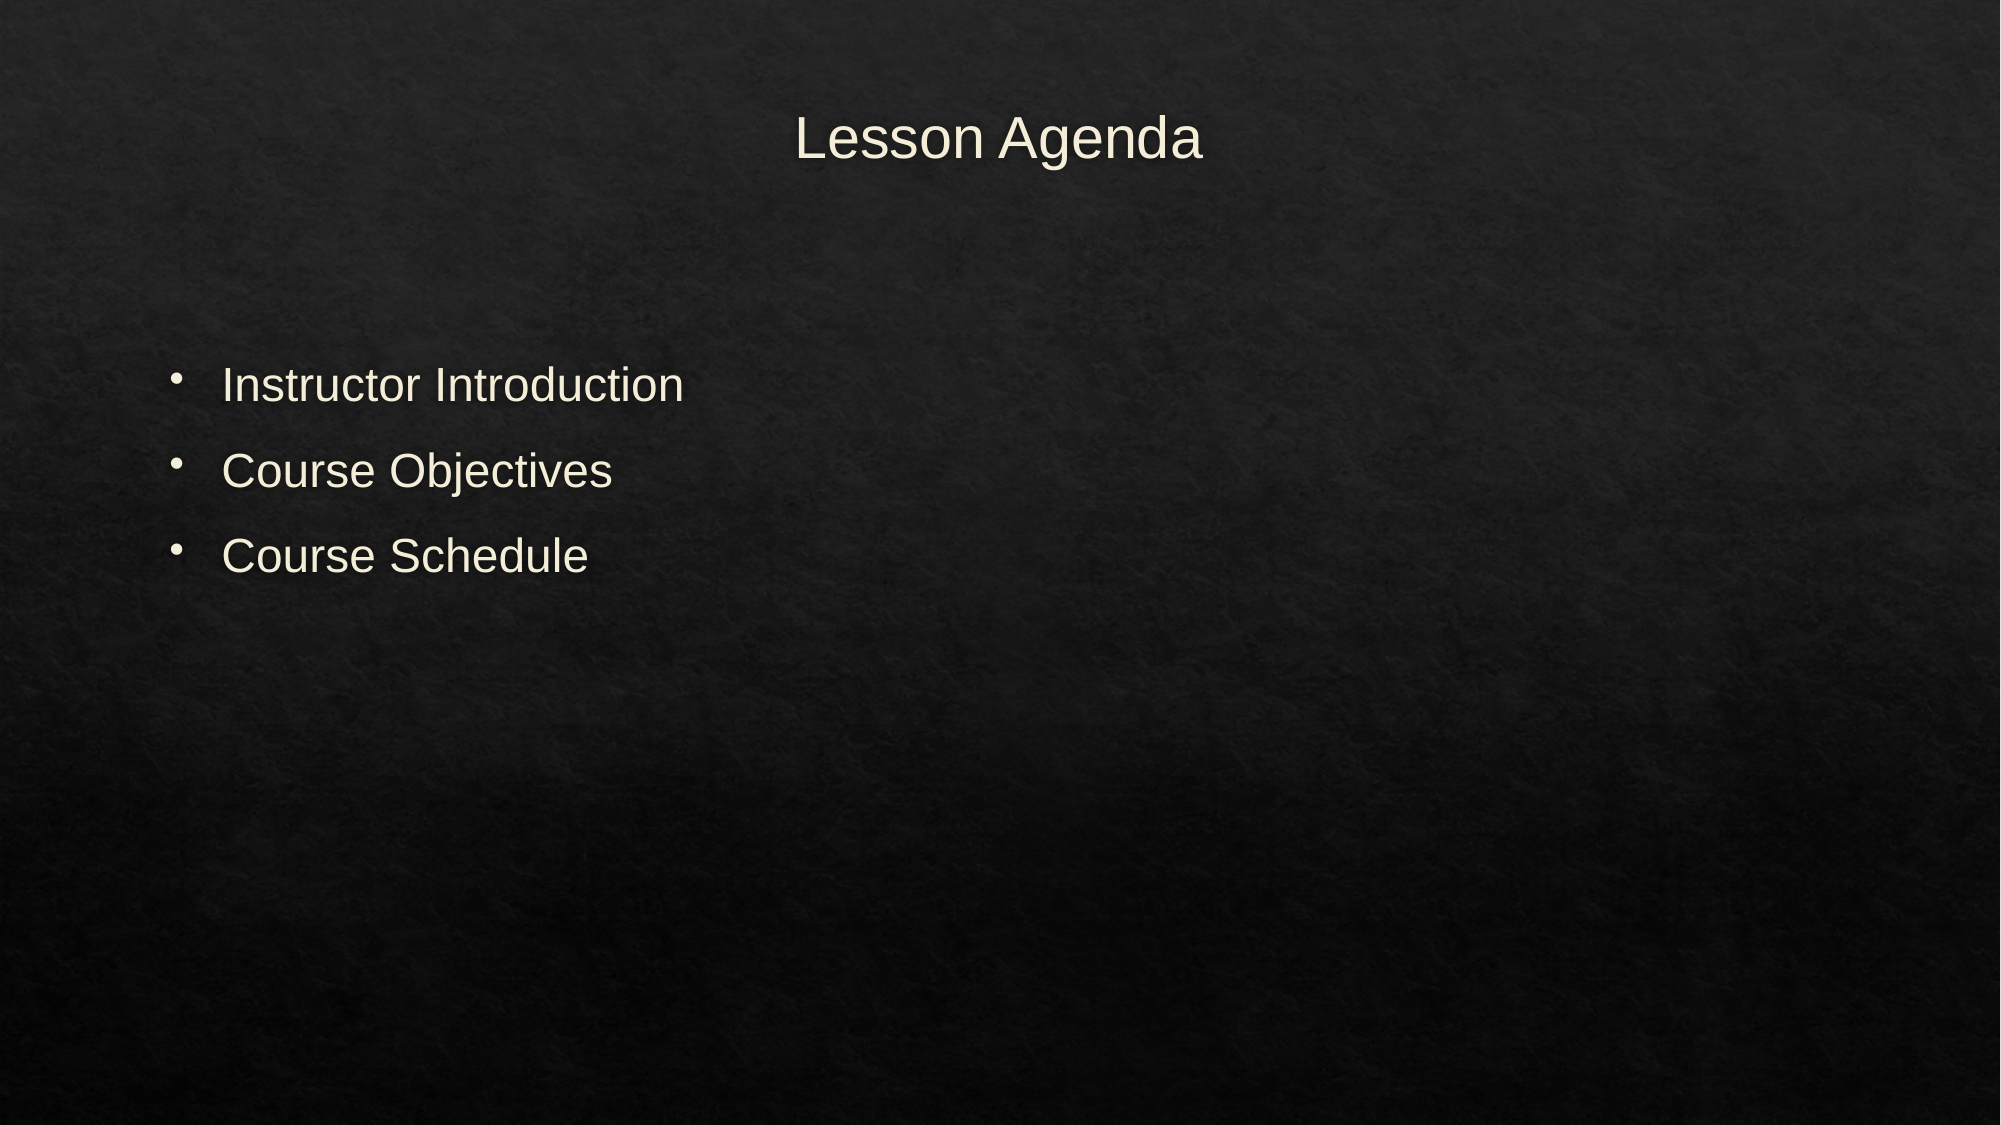

# Lesson Agenda
Instructor Introduction
Course Objectives
Course Schedule